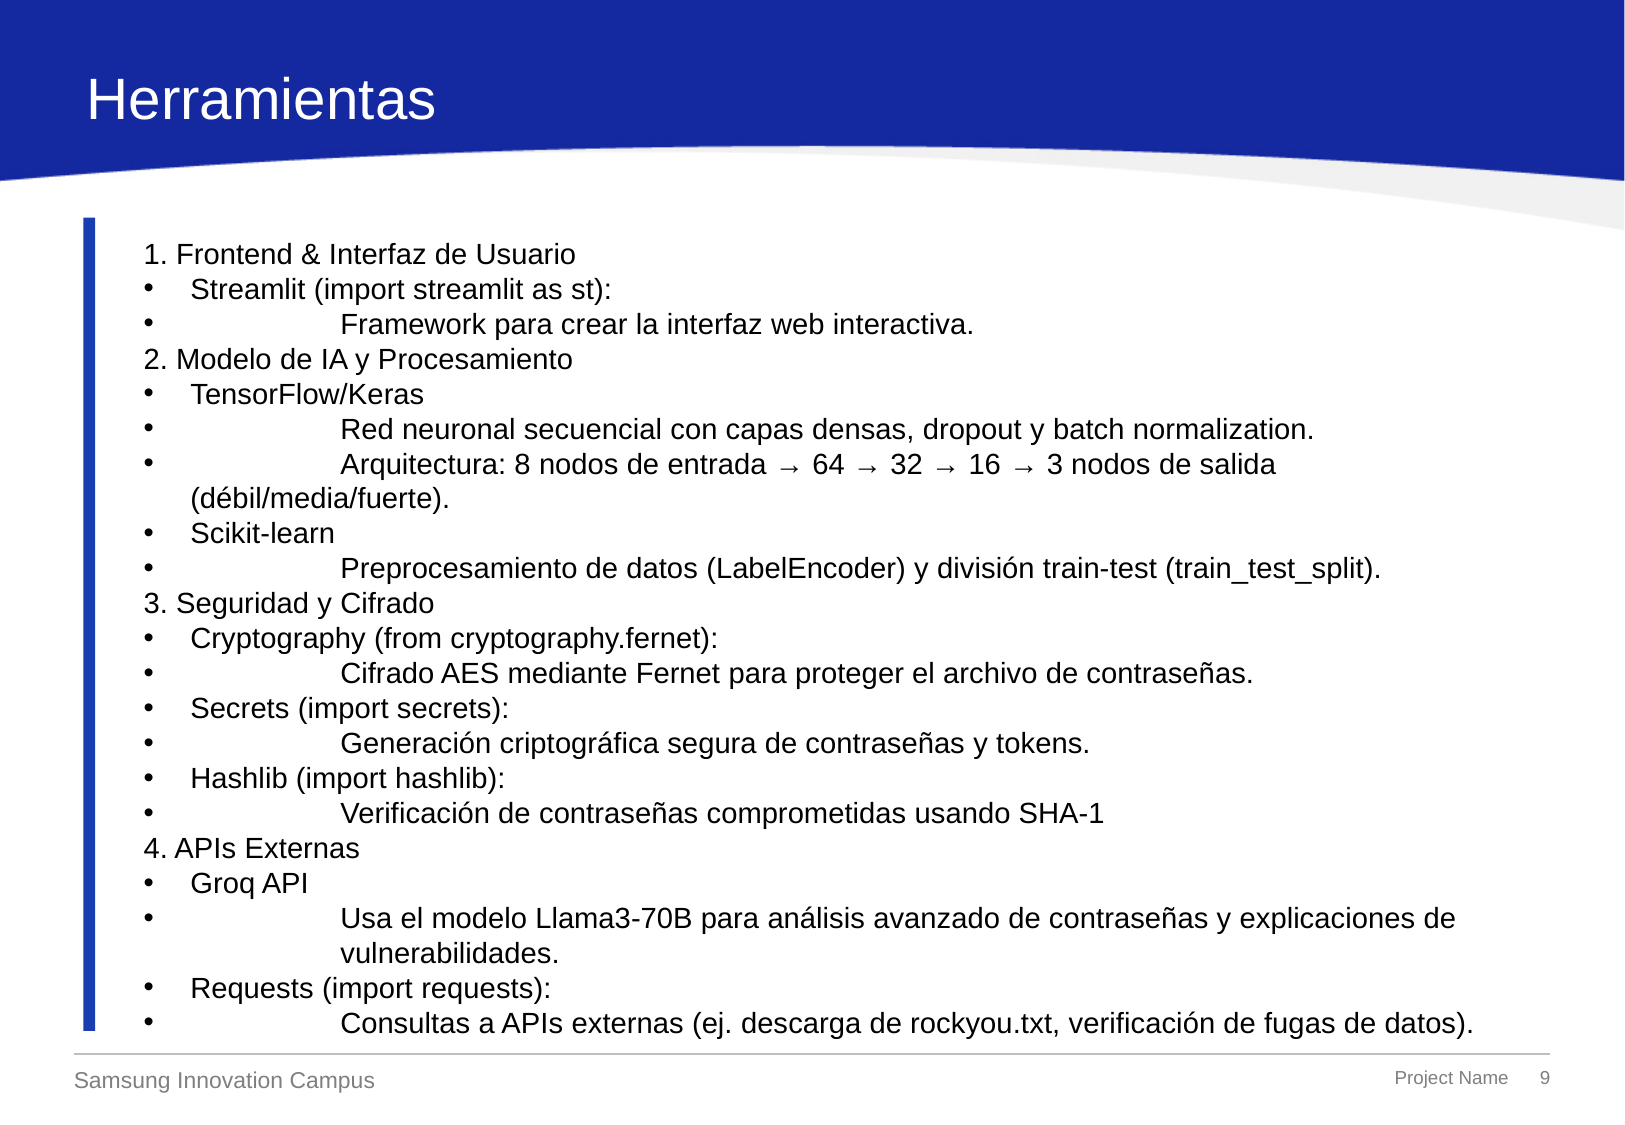

Herramientas

1. Frontend & Interfaz de Usuario
Streamlit (import streamlit as st):
	Framework para crear la interfaz web interactiva.
2. Modelo de IA y Procesamiento
TensorFlow/Keras
	Red neuronal secuencial con capas densas, dropout y batch normalization.
	Arquitectura: 8 nodos de entrada → 64 → 32 → 16 → 3 nodos de salida (débil/media/fuerte).
Scikit-learn
	Preprocesamiento de datos (LabelEncoder) y división train-test (train_test_split).
3. Seguridad y Cifrado
Cryptography (from cryptography.fernet):
	Cifrado AES mediante Fernet para proteger el archivo de contraseñas.
Secrets (import secrets):
	Generación criptográfica segura de contraseñas y tokens.
Hashlib (import hashlib):
	Verificación de contraseñas comprometidas usando SHA-1
4. APIs Externas
Groq API
	Usa el modelo Llama3-70B para análisis avanzado de contraseñas y explicaciones de 	vulnerabilidades.
Requests (import requests):
	Consultas a APIs externas (ej. descarga de rockyou.txt, verificación de fugas de datos).